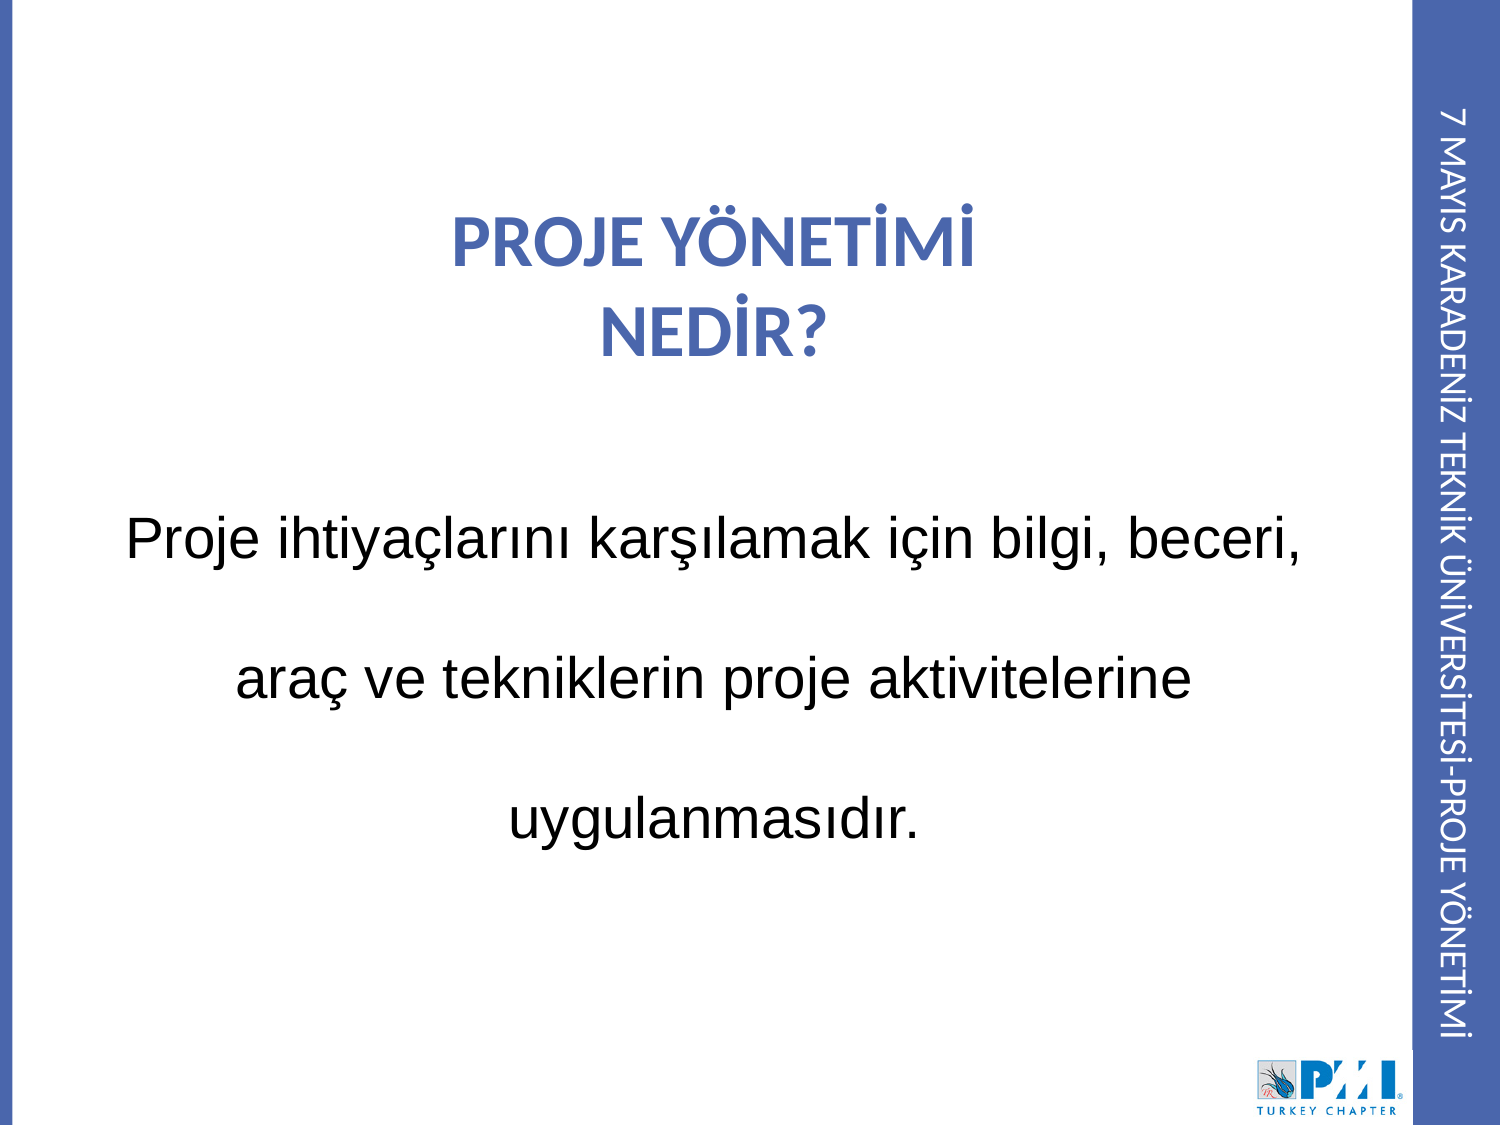

# 7 mayıs KARADENİZ TEKNİK üniversitesi-PROJE YÖNETİMİ
PROJE YÖNETİMİ NEDİR?
Proje ihtiyaçlarını karşılamak için bilgi, beceri, araç ve tekniklerin proje aktivitelerine uygulanmasıdır.